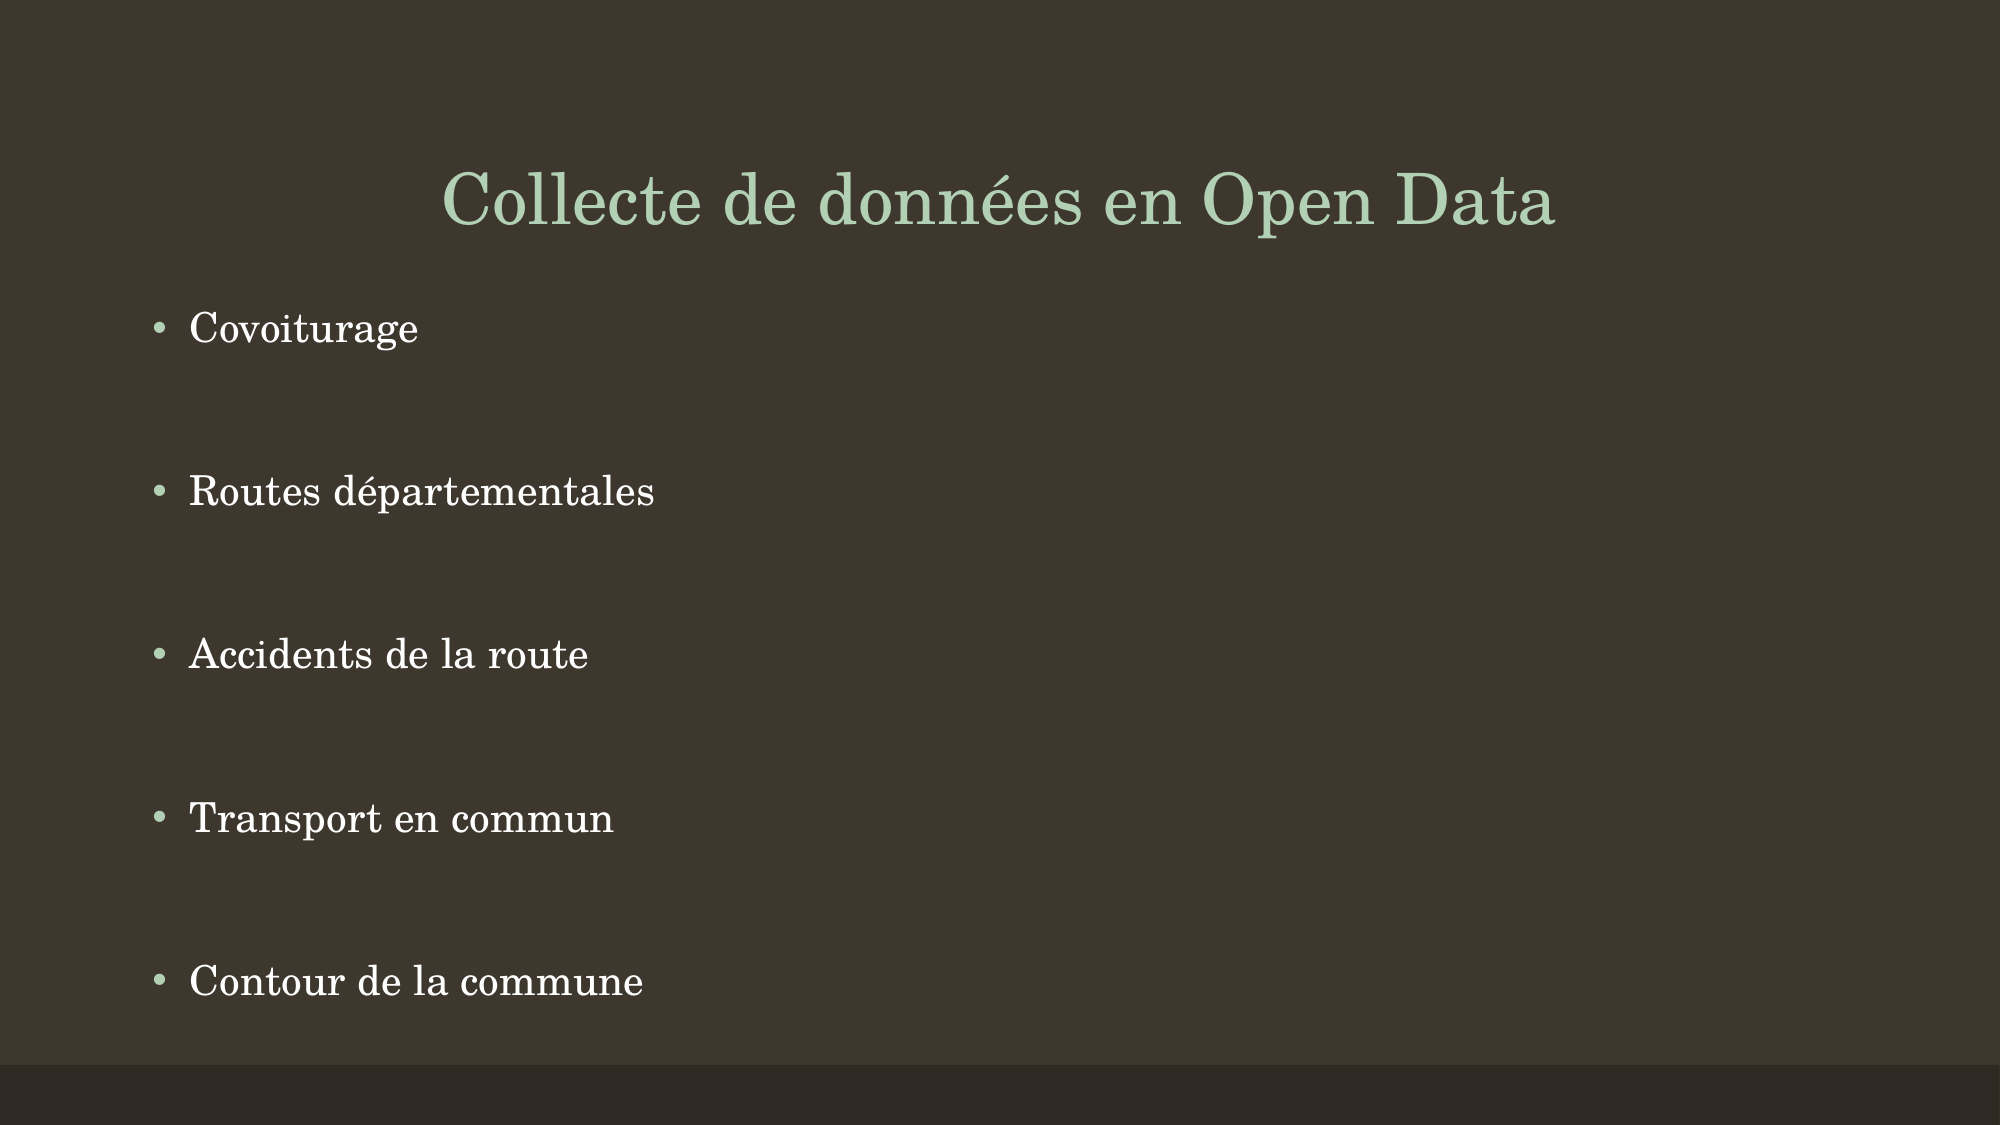

# Collecte de données en Open Data
Covoiturage

Routes départementales

Accidents de la route

Transport en commun

Contour de la commune